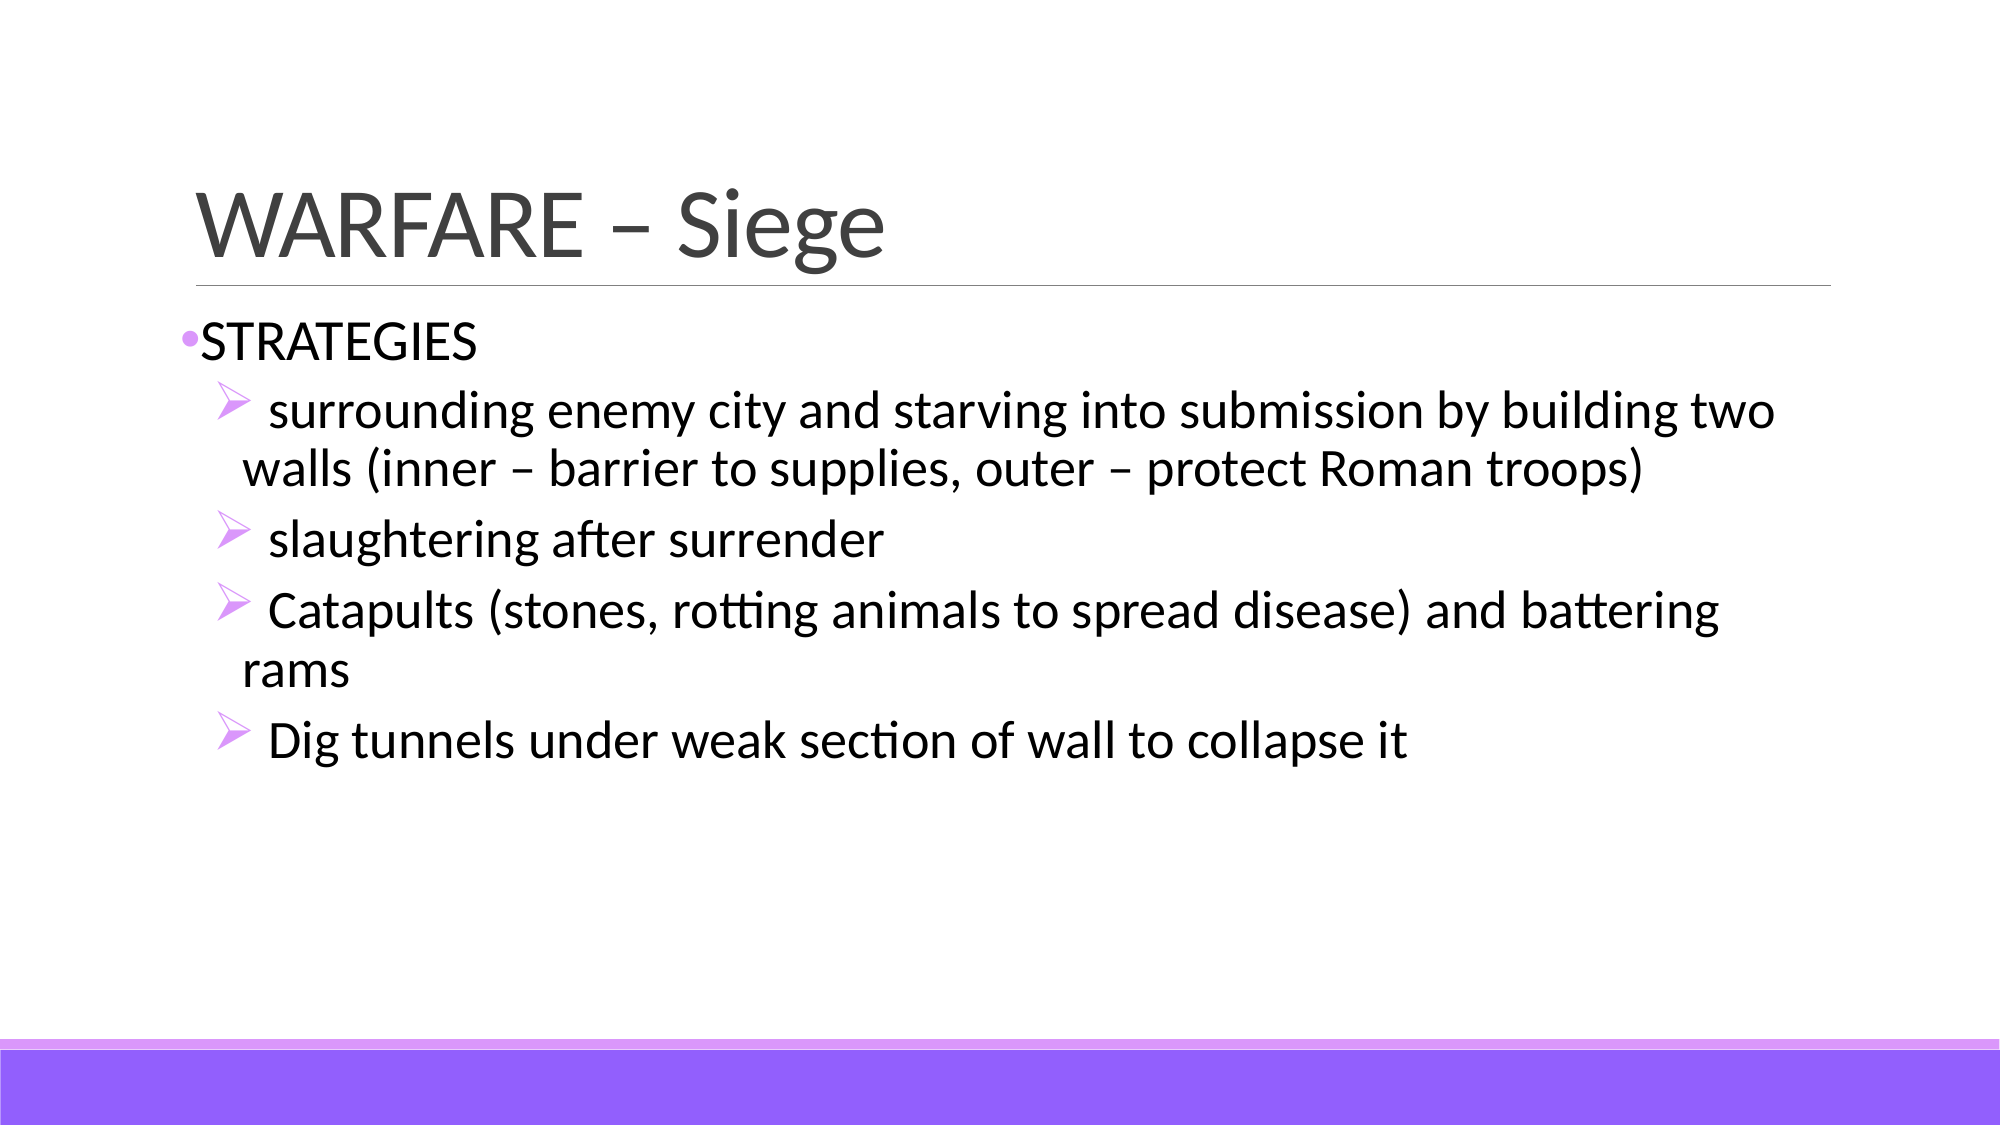

# WARFARE – Siege
STRATEGIES
 surrounding enemy city and starving into submission by building two walls (inner – barrier to supplies, outer – protect Roman troops)
 slaughtering after surrender
 Catapults (stones, rotting animals to spread disease) and battering rams
 Dig tunnels under weak section of wall to collapse it